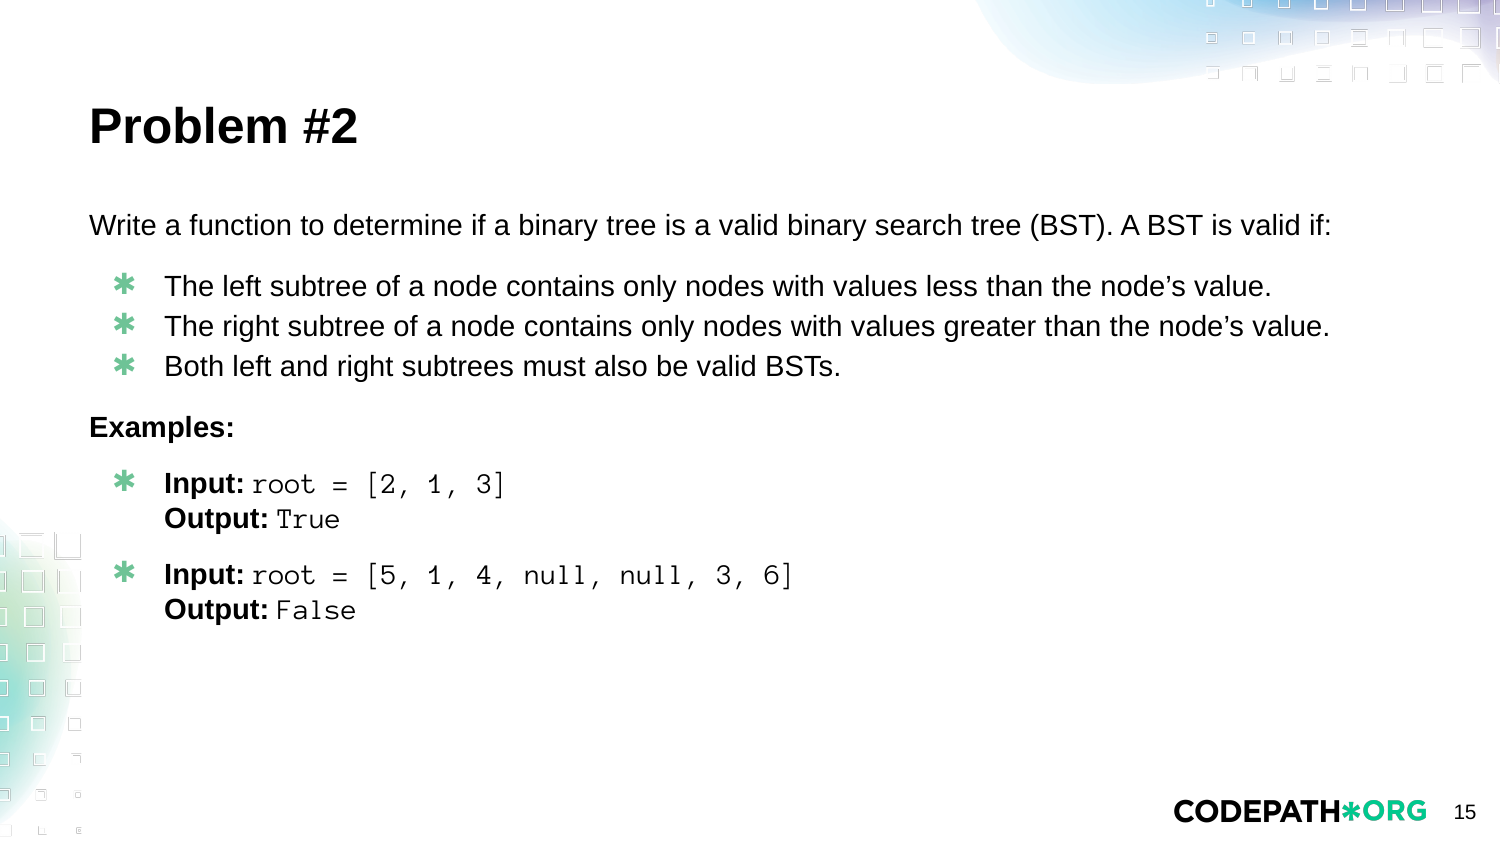

# Problem #2
Write a function to determine if a binary tree is a valid binary search tree (BST). A BST is valid if:
The left subtree of a node contains only nodes with values less than the node’s value.
The right subtree of a node contains only nodes with values greater than the node’s value.
Both left and right subtrees must also be valid BSTs.
Examples:
Input: root = [2, 1, 3]
Output: True
Input: root = [5, 1, 4, null, null, 3, 6]
Output: False
15